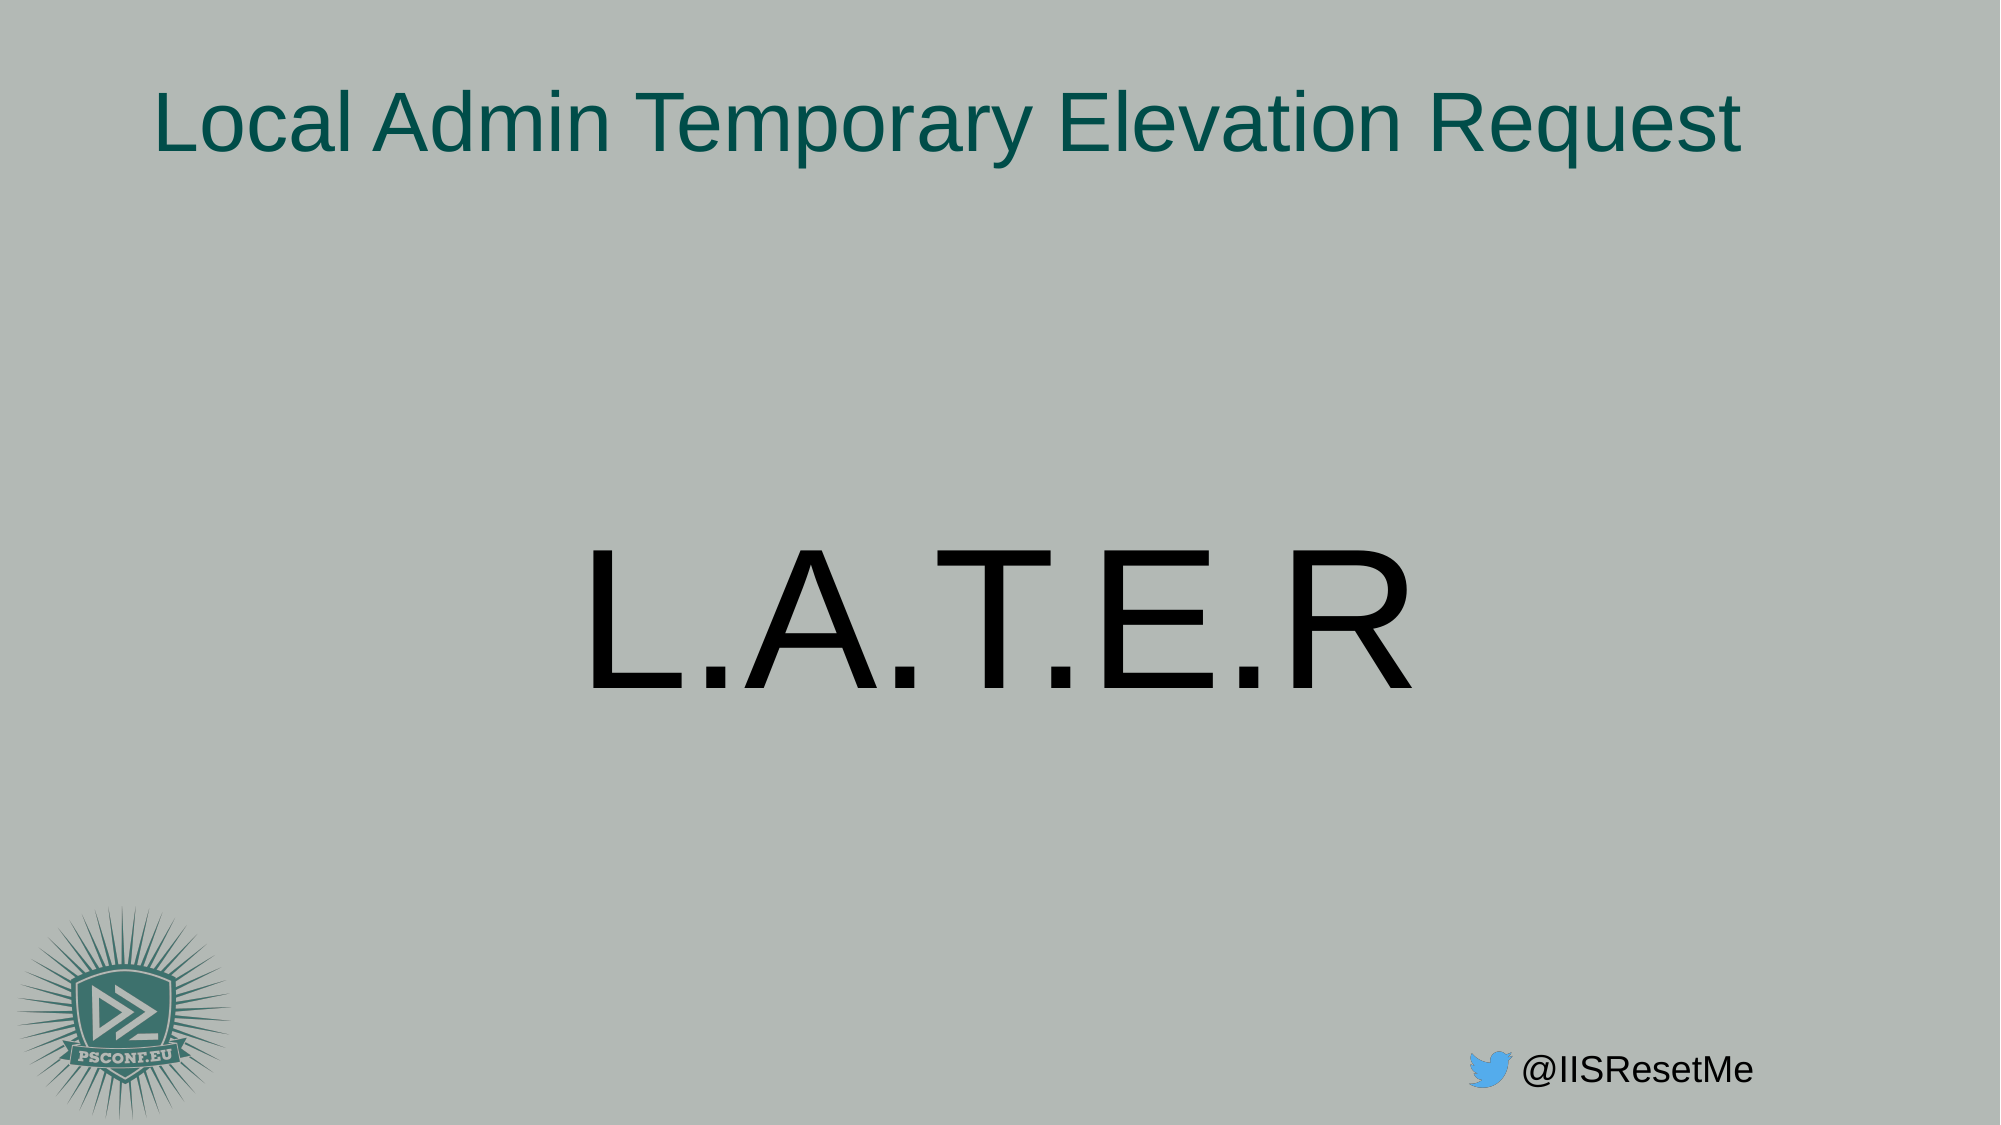

# Local Admin Temporary Elevation Request
L.A.T.E.R
@IISResetMe